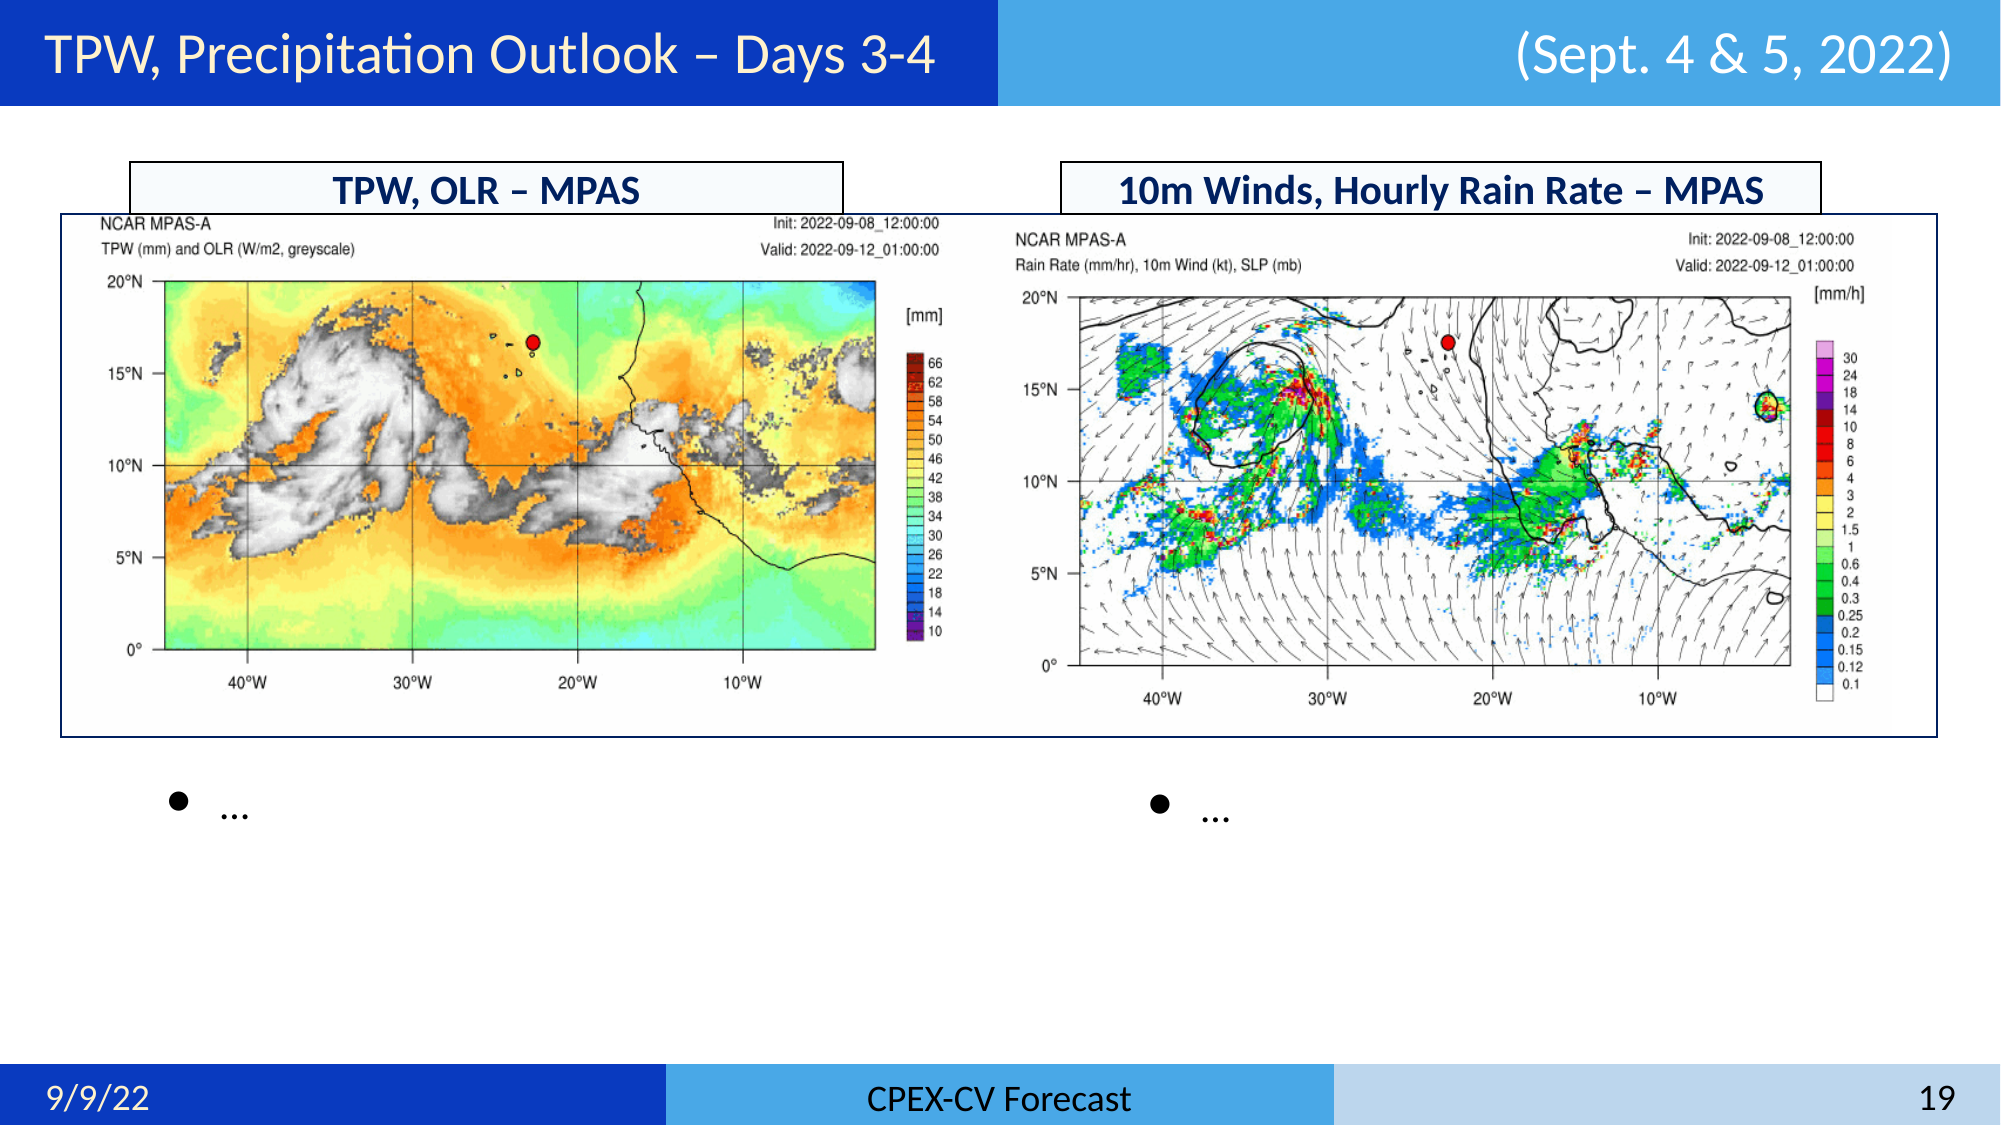

# TPW, Precipitation Outlook – Days 3-4
(Sept. 4 & 5, 2022)
TPW, OLR – MPAS
10m Winds, Hourly Rain Rate – MPAS

…
…
9/9/22
19
CPEX-CV Forecast